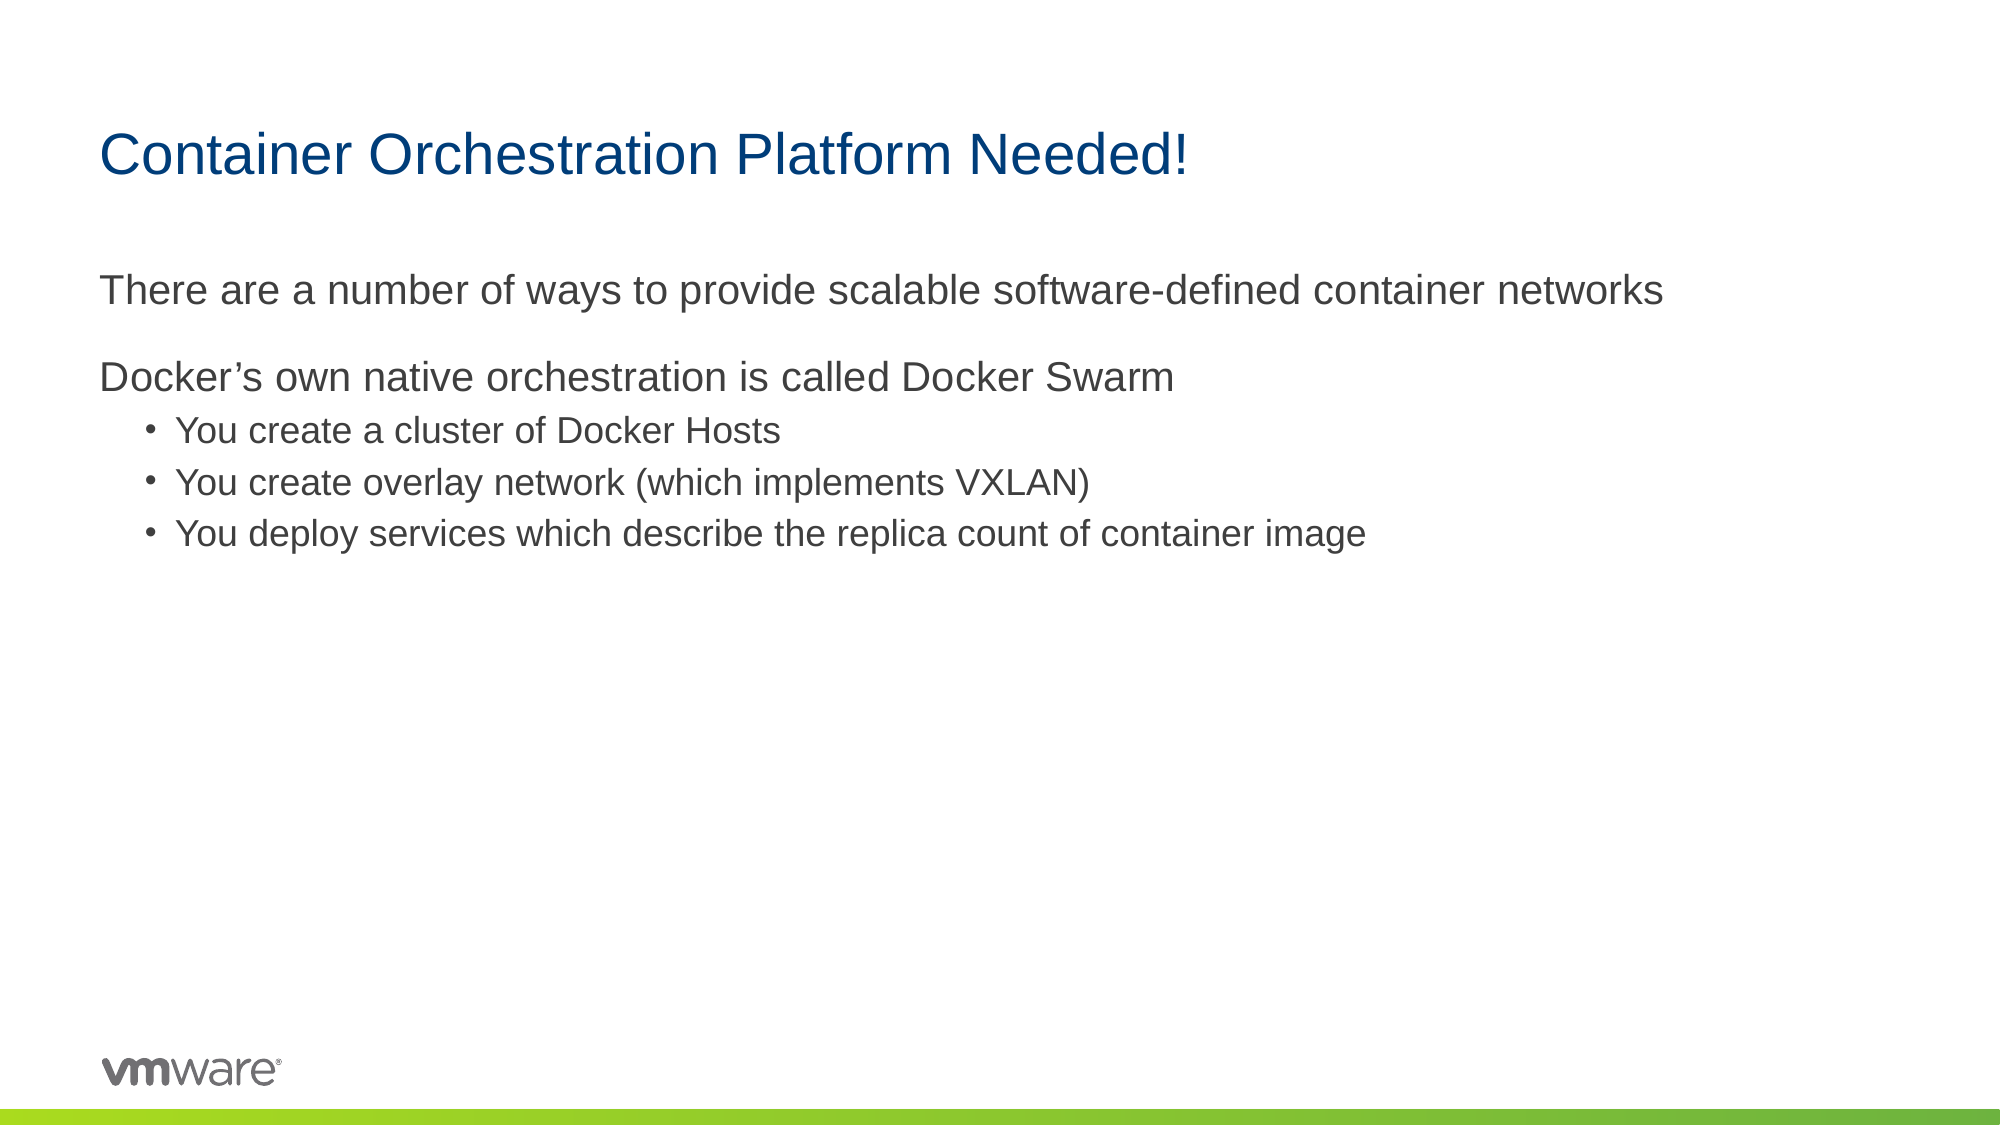

# Container Orchestration Platform Needed!
There are a number of ways to provide scalable software-defined container networks
Docker’s own native orchestration is called Docker Swarm
You create a cluster of Docker Hosts
You create overlay network (which implements VXLAN)
You deploy services which describe the replica count of container image